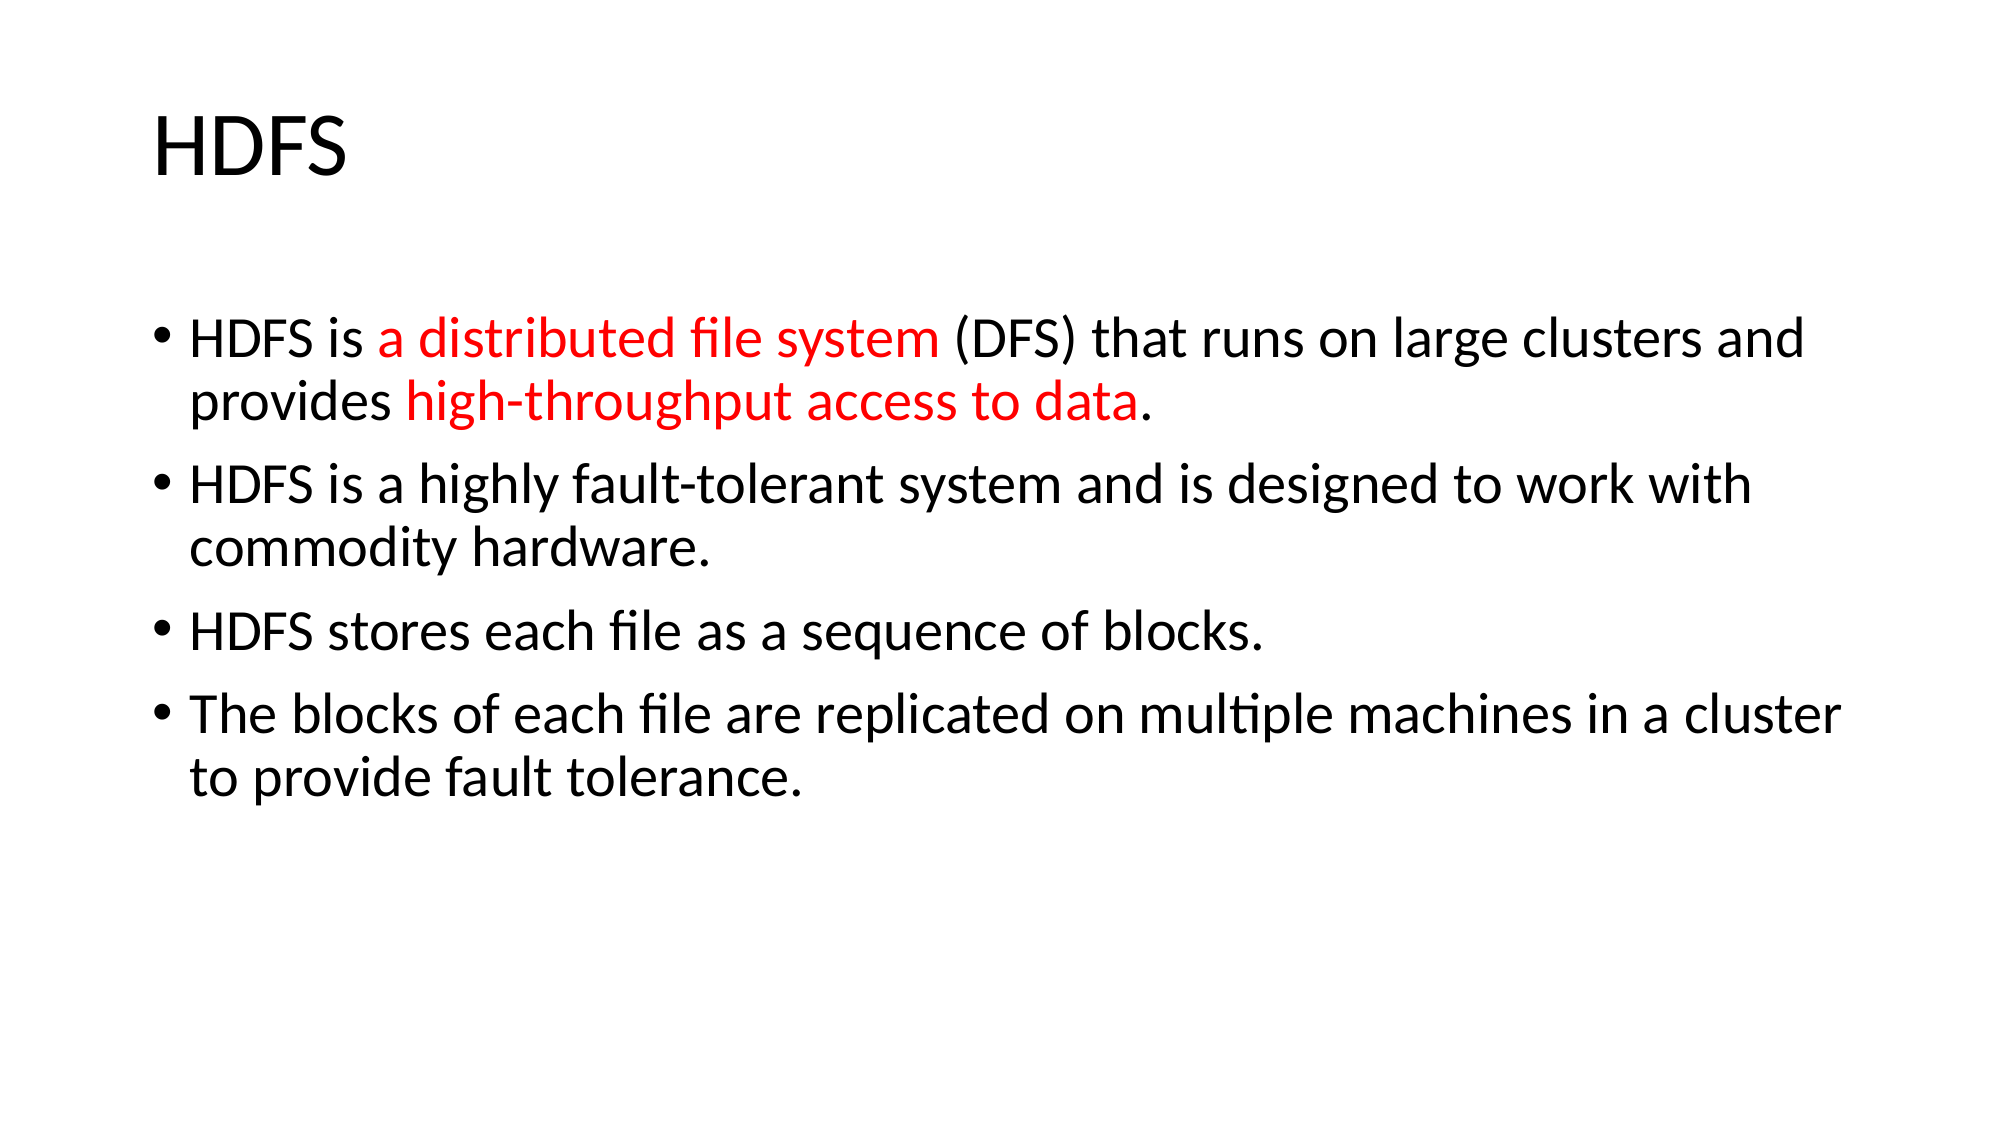

# HDFS
HDFS is a distributed ﬁle system (DFS) that runs on large clusters and provides high-throughput access to data.
HDFS is a highly fault-tolerant system and is designed to work with commodity hardware.
HDFS stores each ﬁle as a sequence of blocks.
The blocks of each ﬁle are replicated on multiple machines in a cluster to provide fault tolerance.